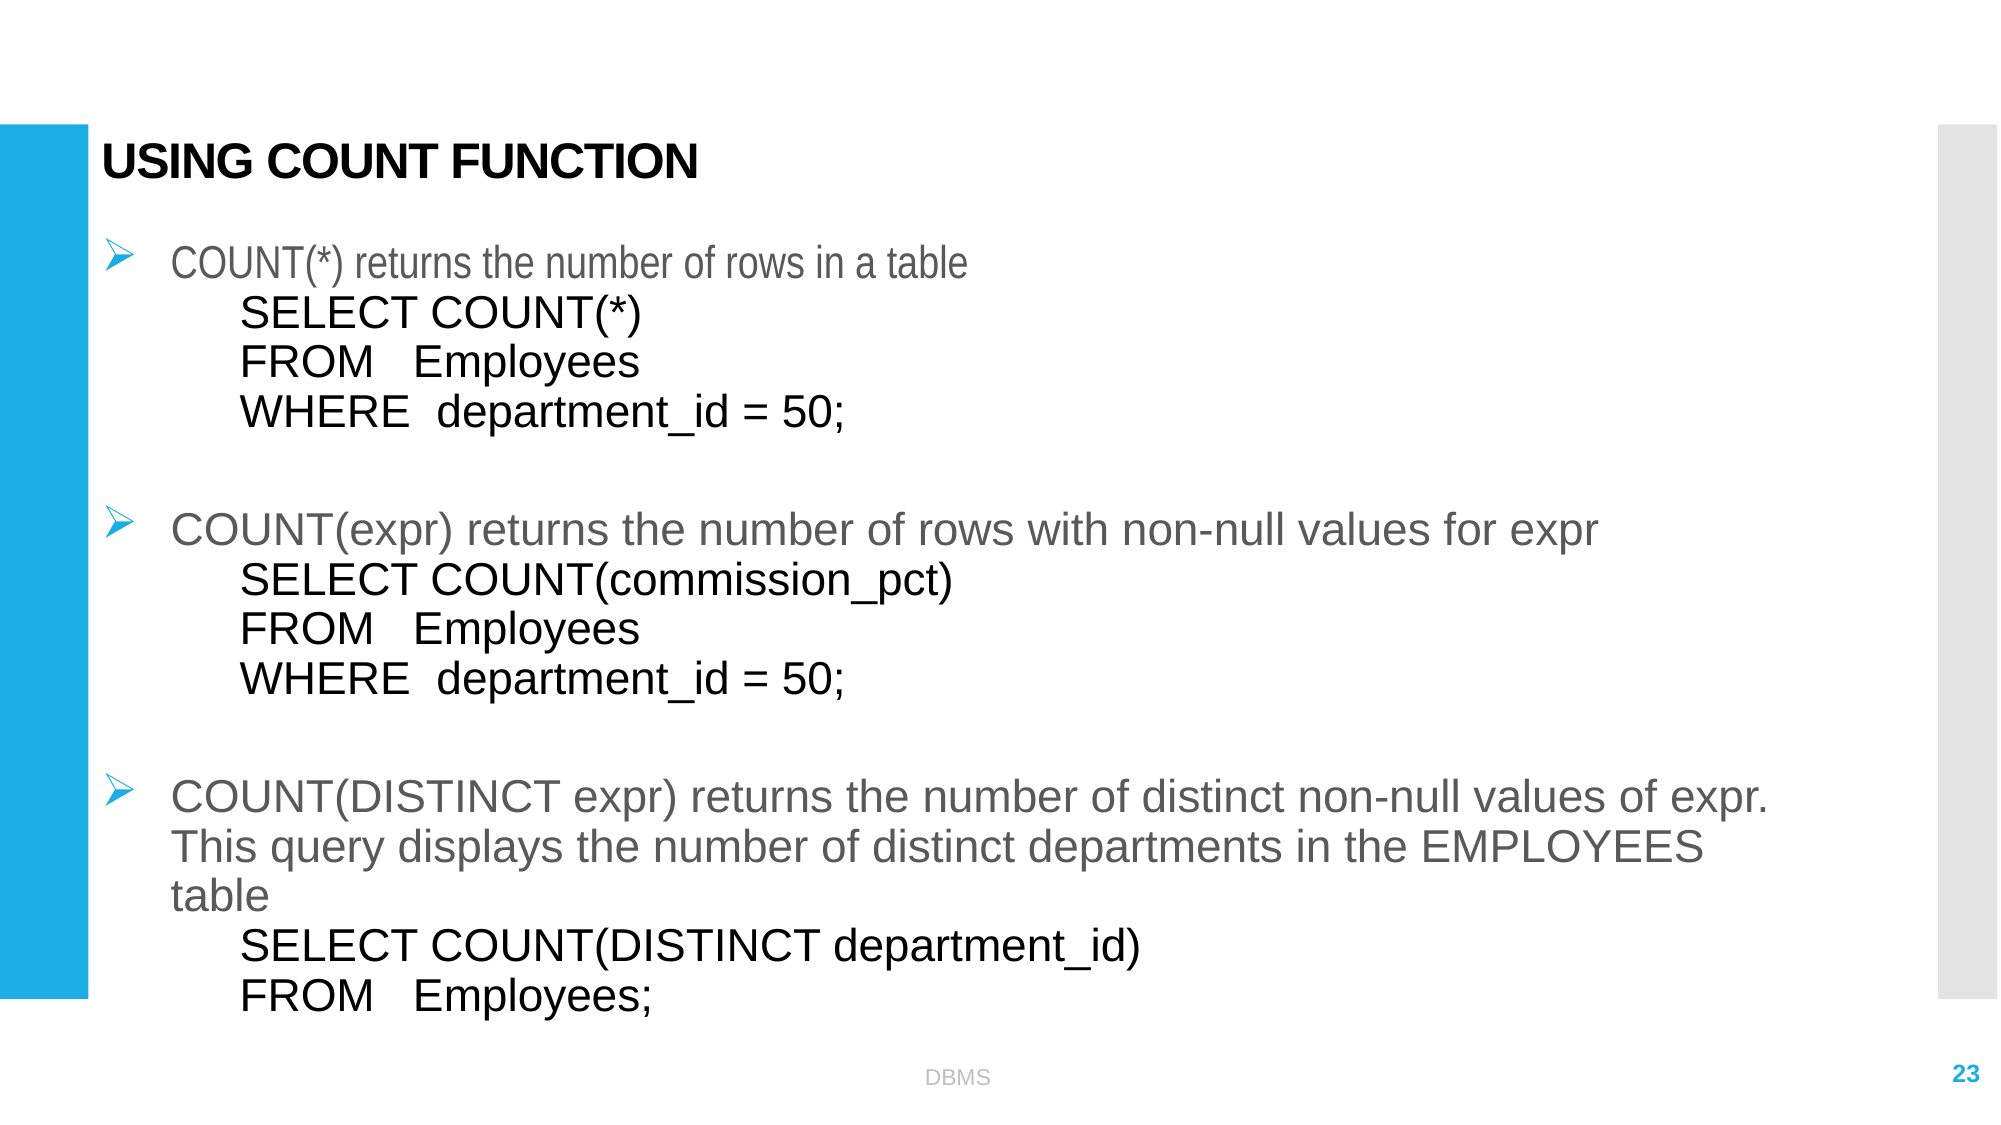

# USING COUNT FUNCTION
COUNT(*) returns the number of rows in a table
	SELECT COUNT(*)
	FROM   Employees
	WHERE  department_id = 50;

COUNT(expr) returns the number of rows with non-null values for expr
	SELECT COUNT(commission_pct)
	FROM   Employees
	WHERE  department_id = 50;

COUNT(DISTINCT expr) returns the number of distinct non-null values of expr. This query displays the number of distinct departments in the EMPLOYEES table
	SELECT COUNT(DISTINCT department_id)
	FROM   Employees;

23
DBMS